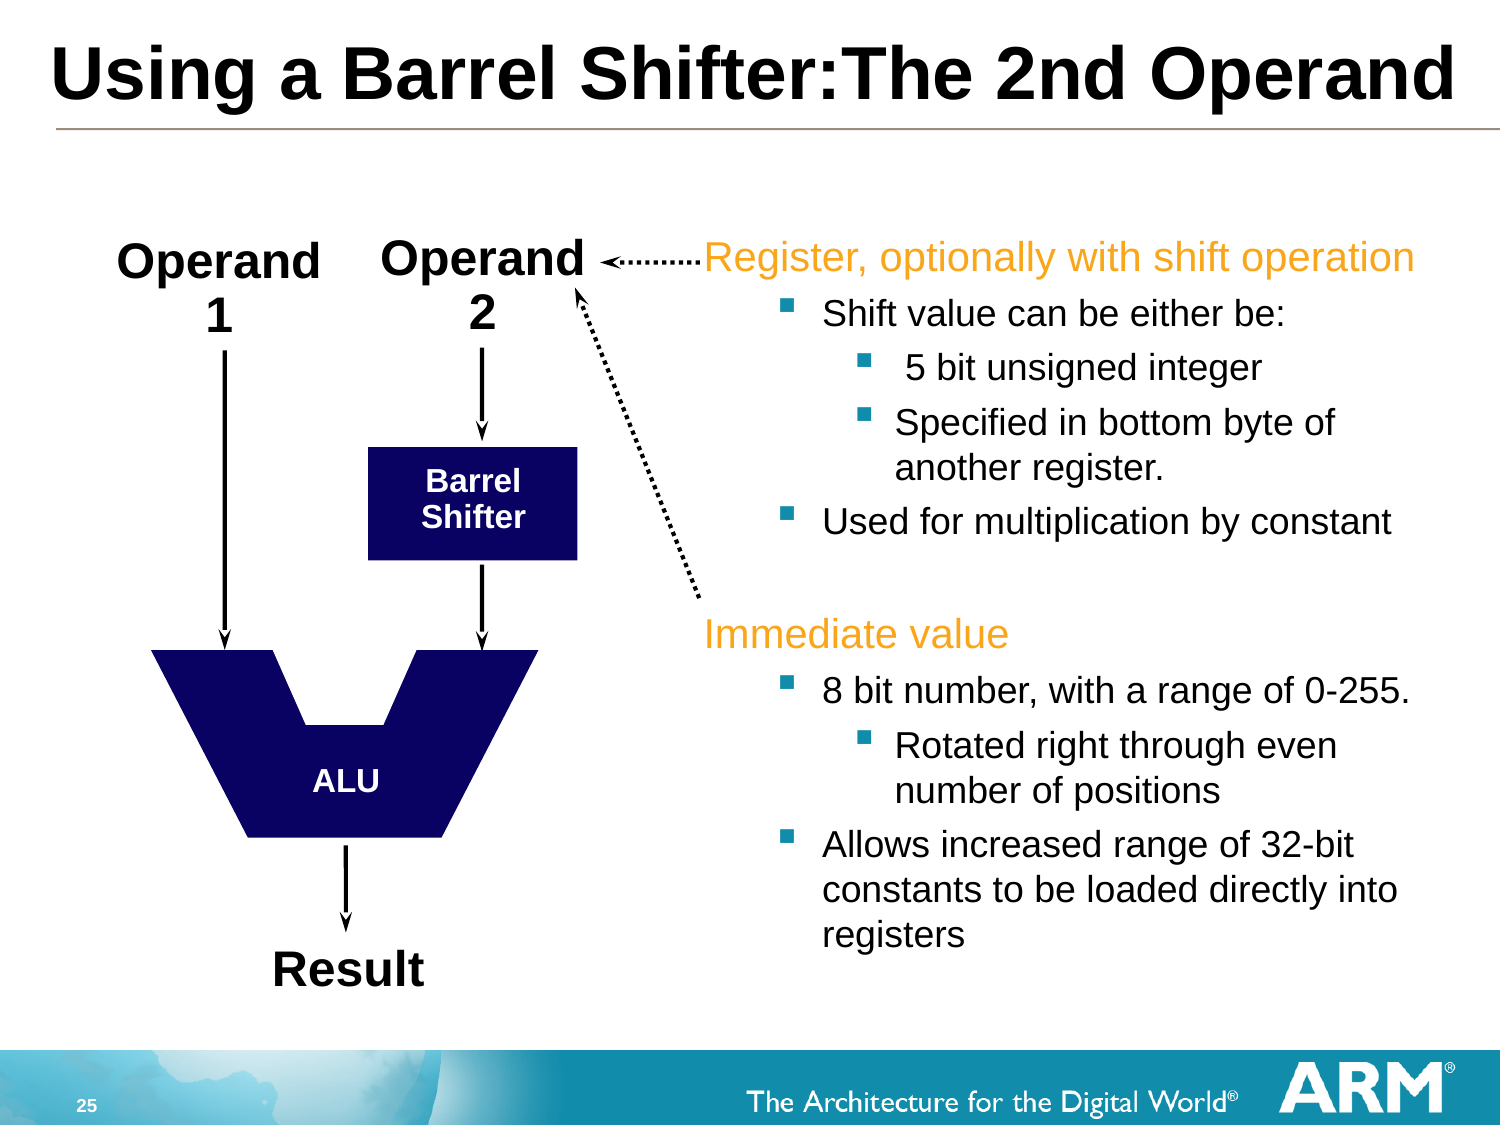

# Using a Barrel Shifter:The 2nd Operand

Register, optionally with shift operation
Shift value can be either be:
 5 bit unsigned integer
Specified in bottom byte of another register.
Used for multiplication by constant

Immediate value
8 bit number, with a range of 0-255.
Rotated right through even number of positions
Allows increased range of 32-bit constants to be loaded directly into registers

Operand 2

Barrel
Shifter

Operand 1

ALU

Result